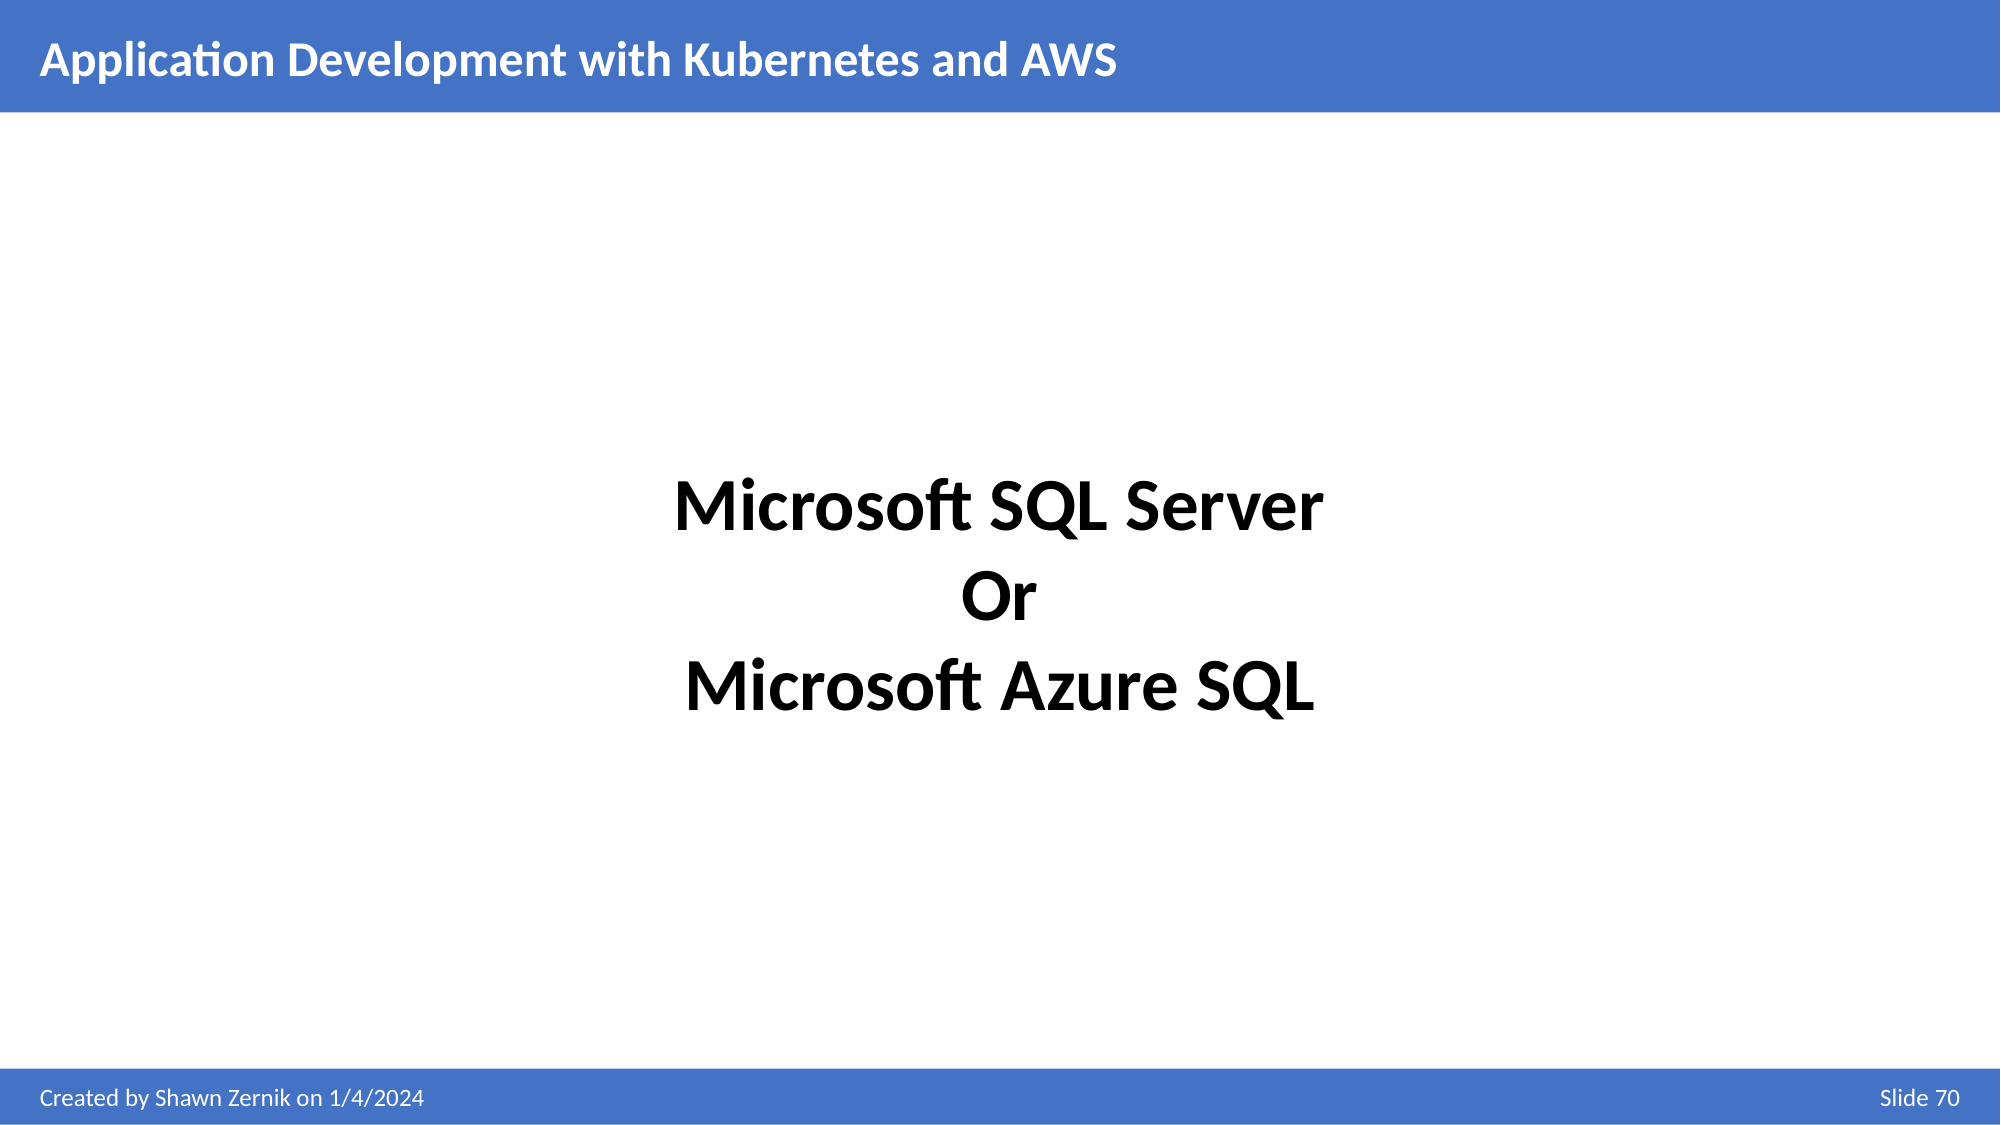

Application Development with Kubernetes and AWS
Microsoft SQL Server
Or
Microsoft Azure SQL

Created by Shawn Zernik on 1/4/2024
Slide 70